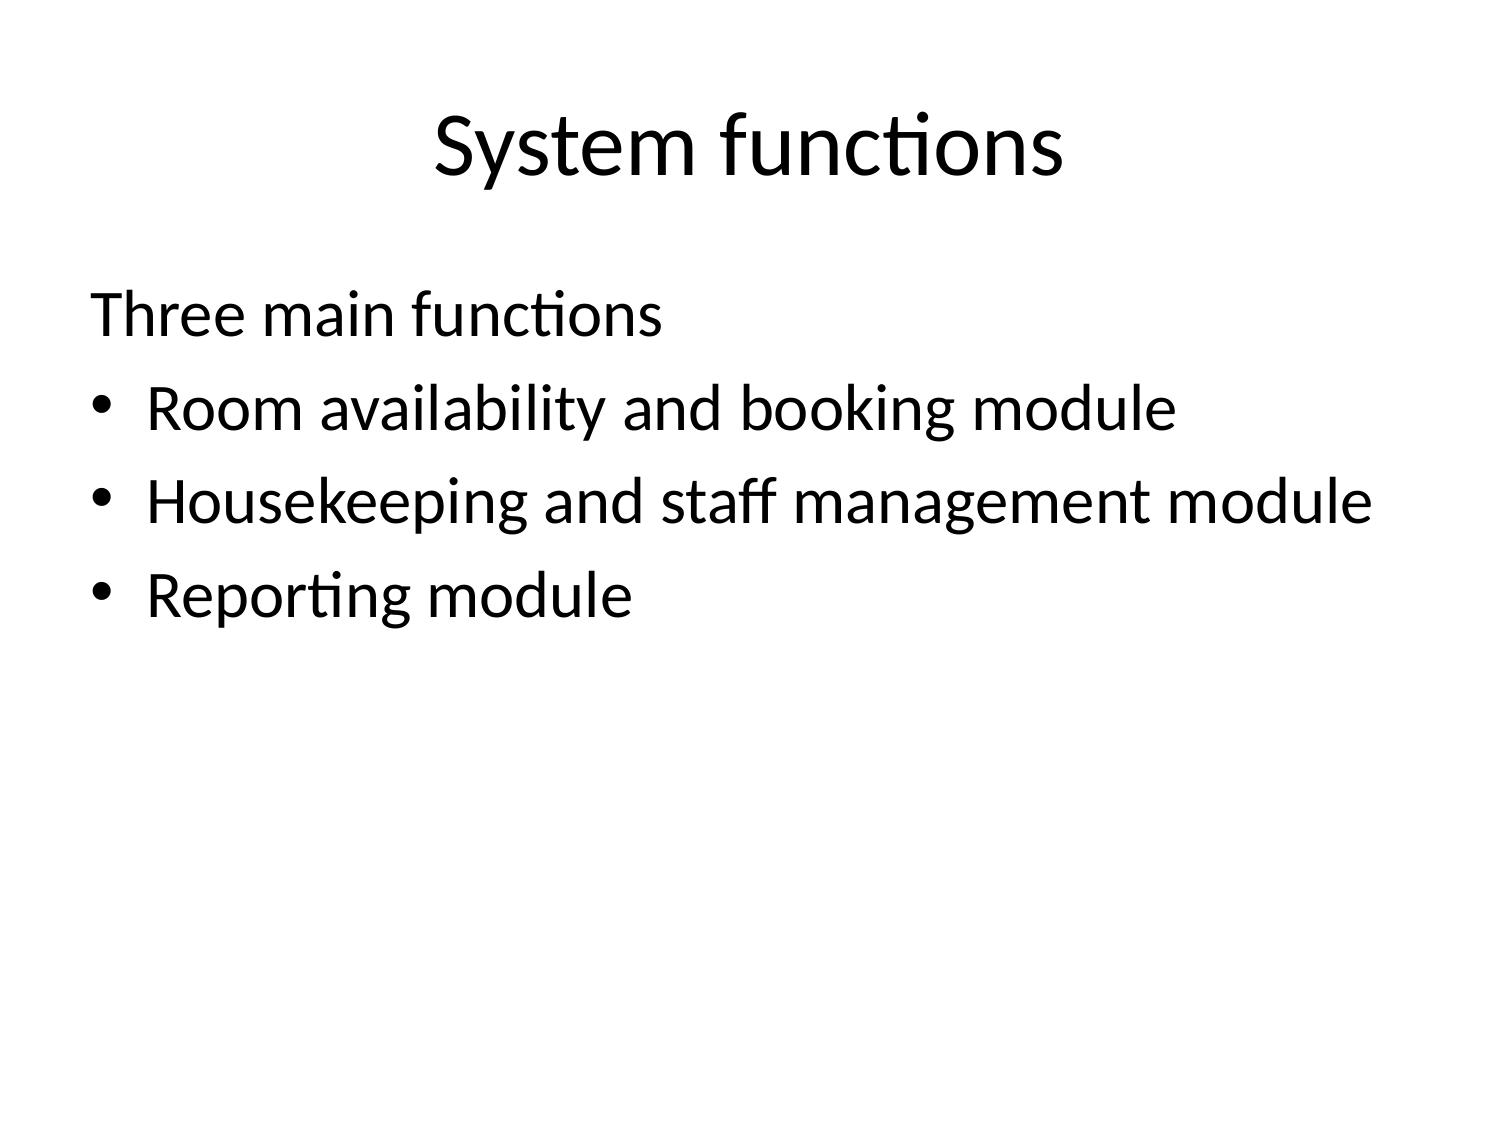

# System functions
Three main functions
Room availability and booking module
Housekeeping and staff management module
Reporting module